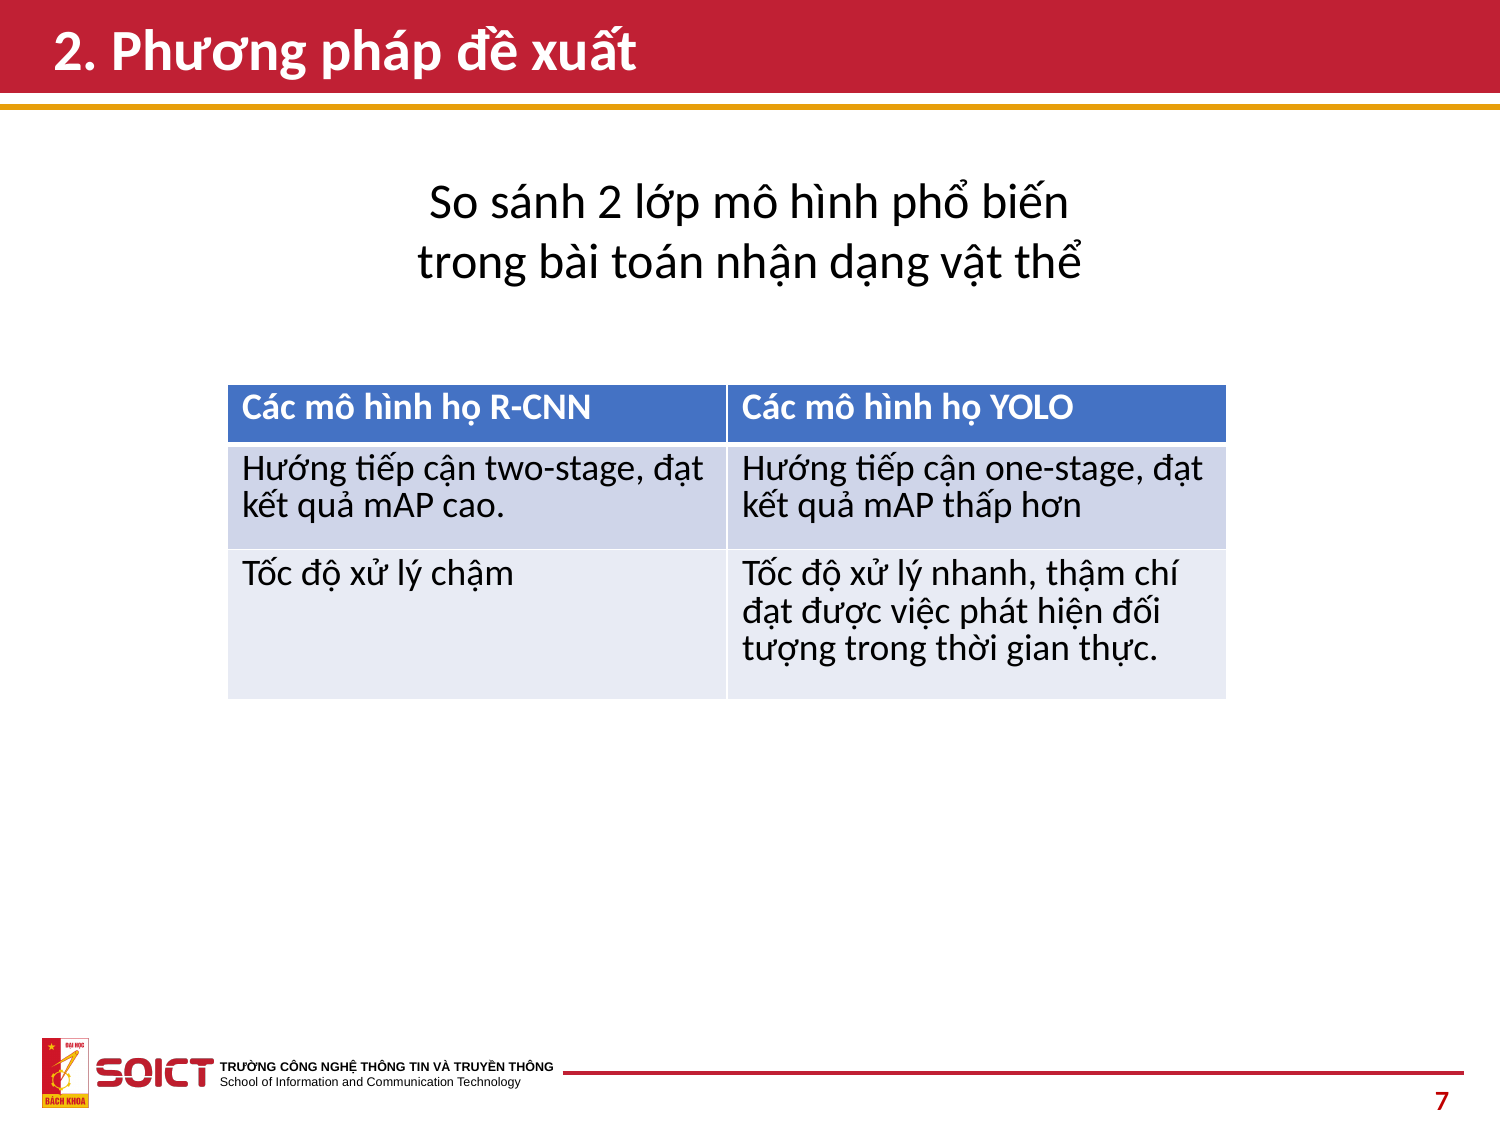

# 2. Phương pháp đề xuất
So sánh 2 lớp mô hình phổ biến trong bài toán nhận dạng vật thể
| Các mô hình họ R-CNN | Các mô hình họ YOLO |
| --- | --- |
| Hướng tiếp cận two-stage, đạt kết quả mAP cao. | Hướng tiếp cận one-stage, đạt kết quả mAP thấp hơn |
| Tốc độ xử lý chậm | Tốc độ xử lý nhanh, thậm chí đạt được việc phát hiện đối tượng trong thời gian thực. |
7